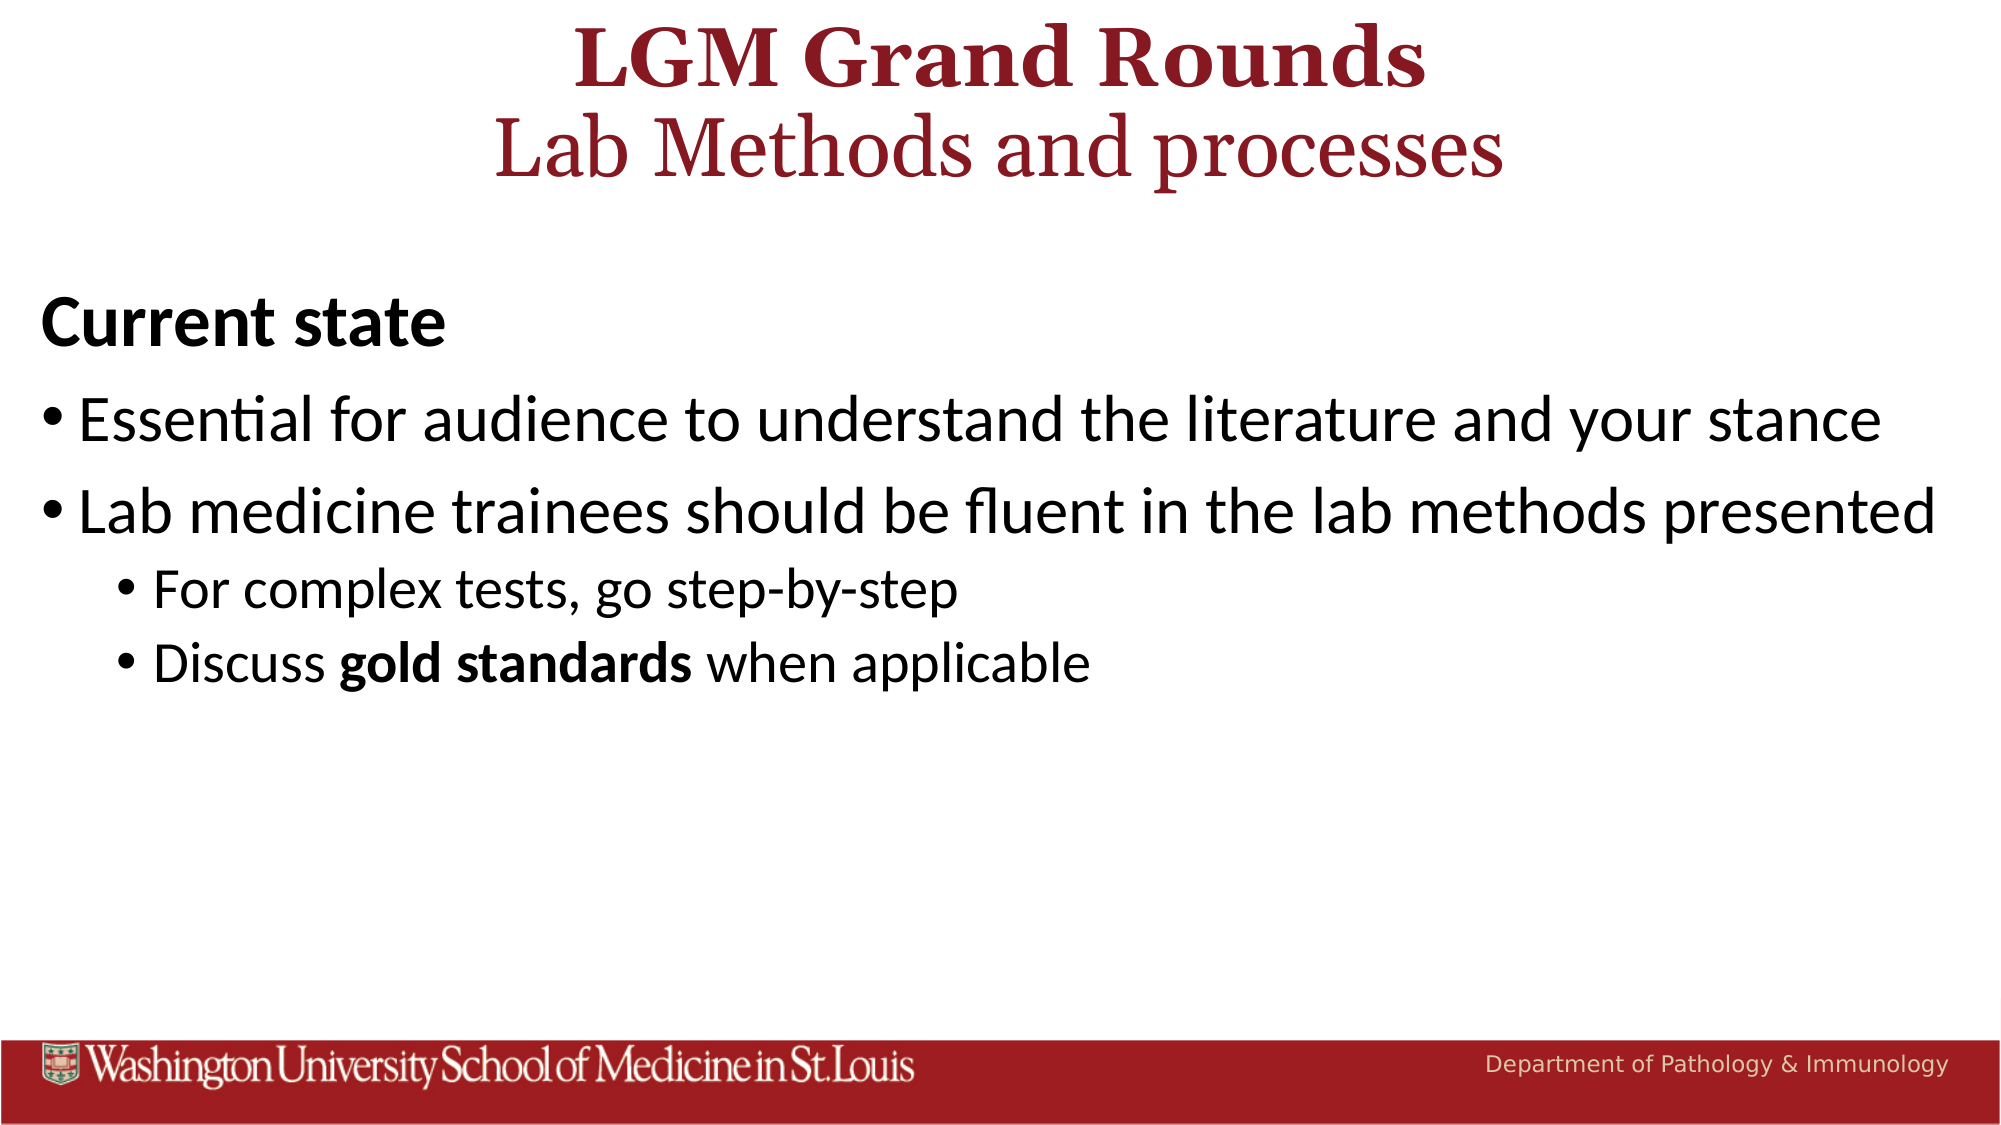

# LGM Grand Rounds Lab Methods and processes
Current state
Essential for audience to understand the literature and your stance
Lab medicine trainees should be fluent in the lab methods presented
For complex tests, go step-by-step
Discuss gold standards when applicable